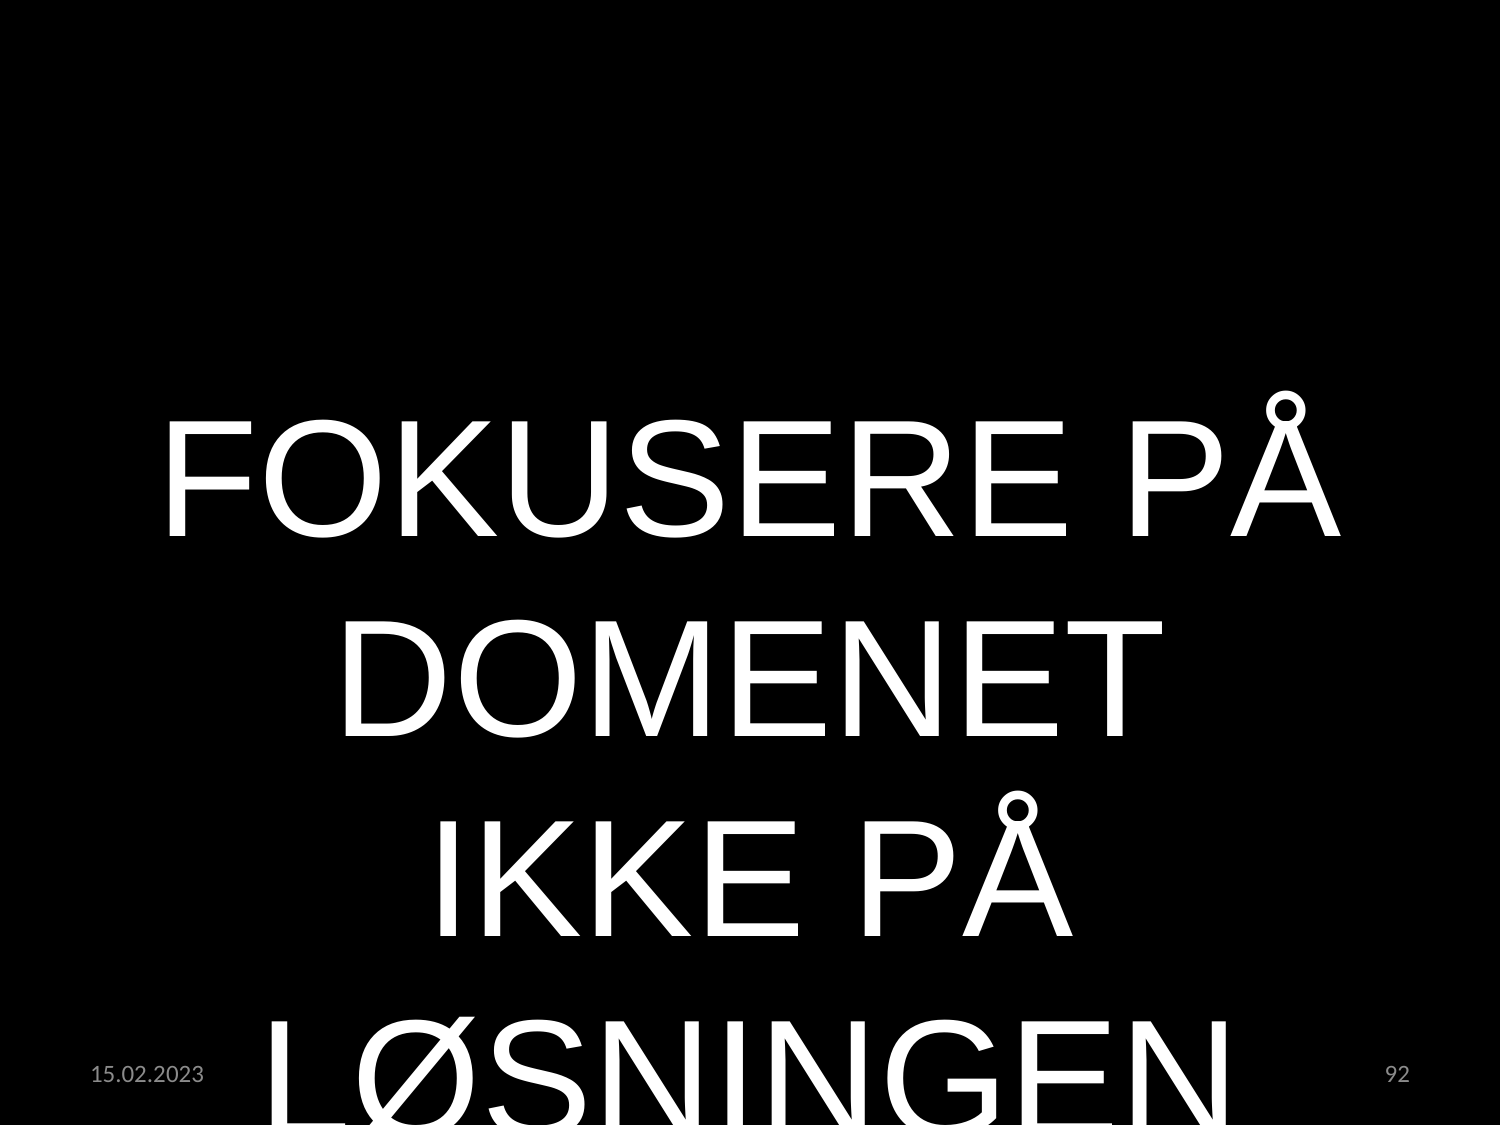

FOKUSERE PÅ DOMENET
IKKE PÅ LØSNINGEN
15.02.2023
92